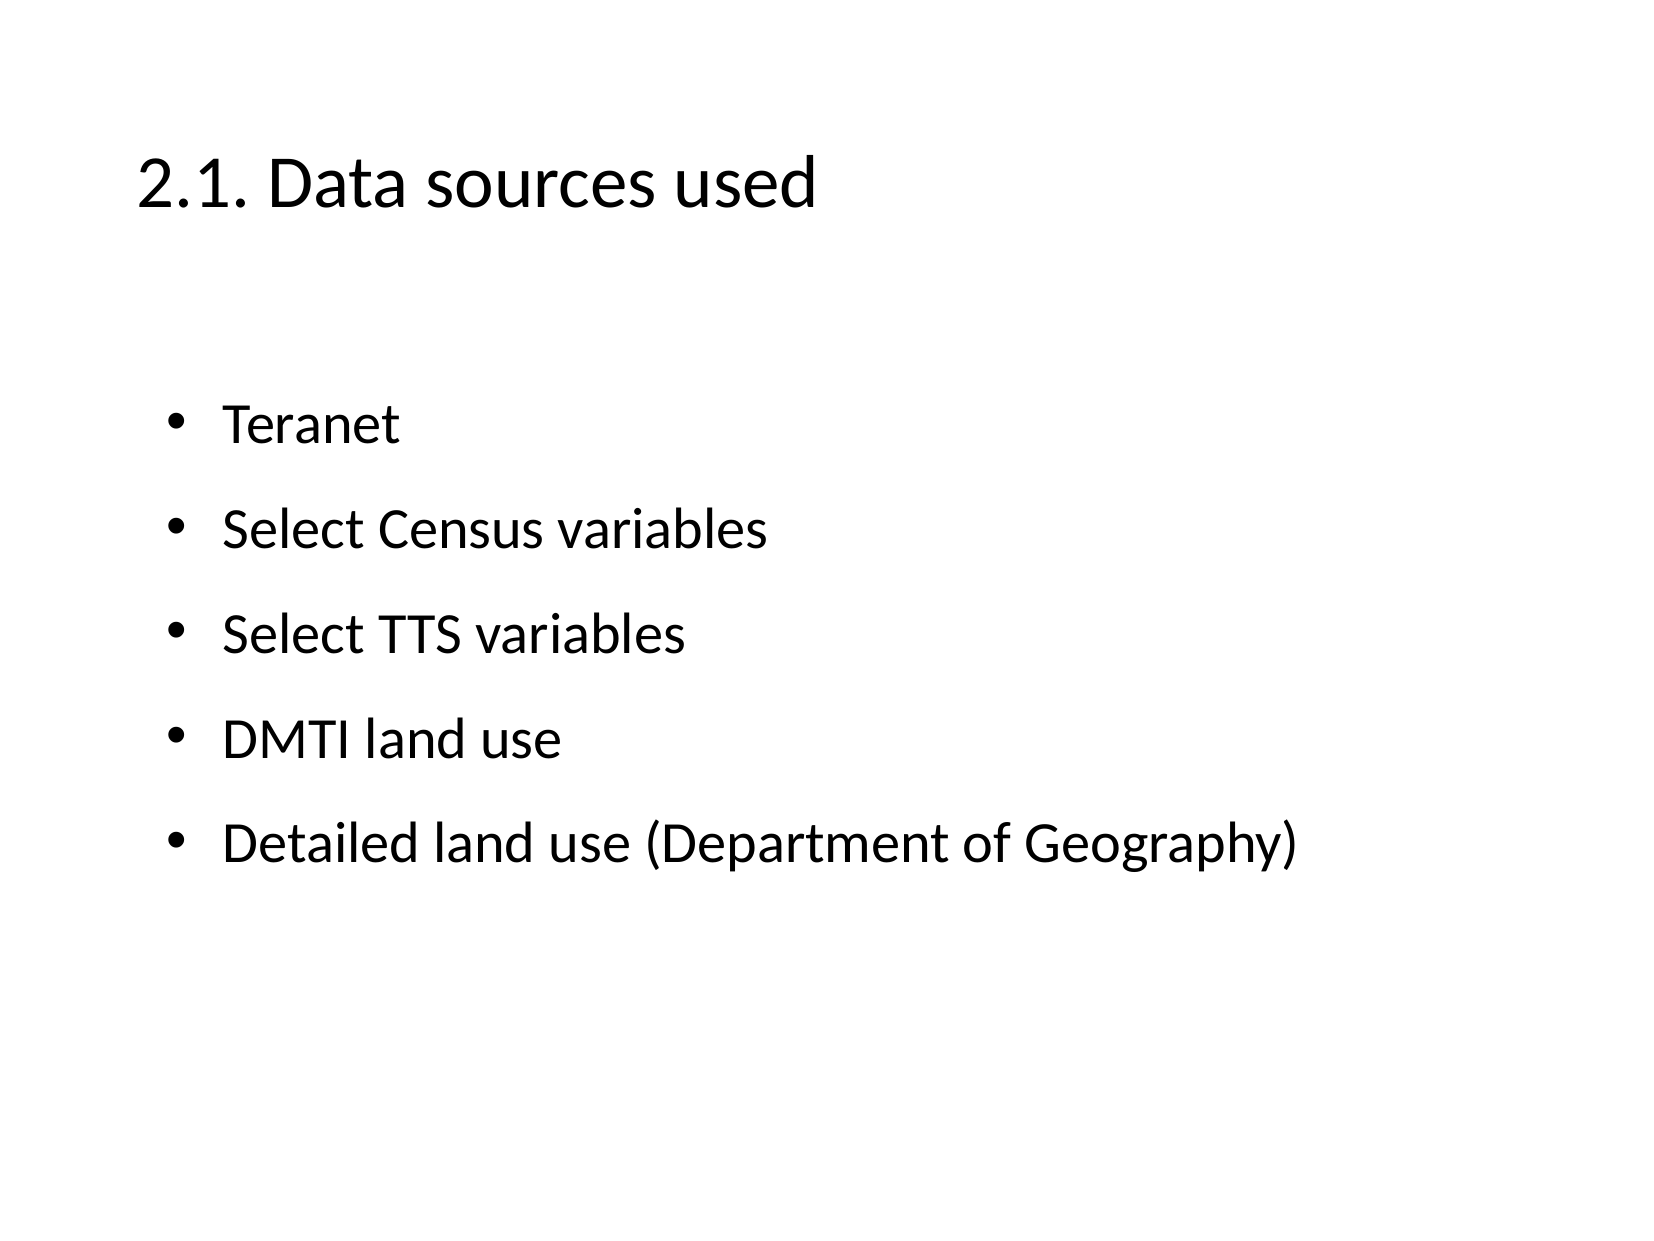

2.1. Data sources used
Teranet
Select Census variables
Select TTS variables
DMTI land use
Detailed land use (Department of Geography)